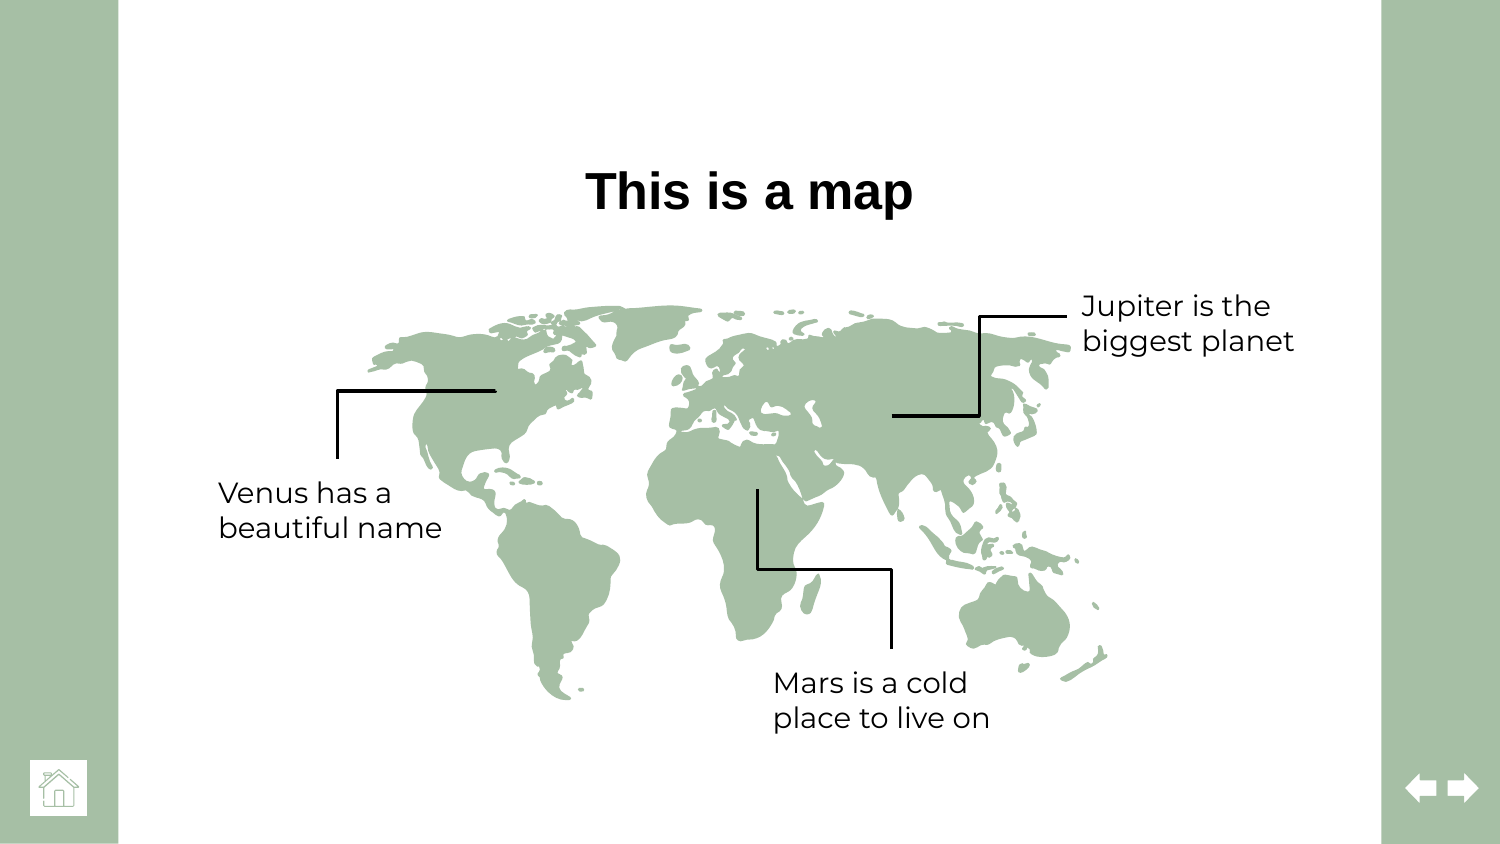

# This is a map
Jupiter is the biggest planet

Venus has a beautiful name
Mars is a cold place to live on